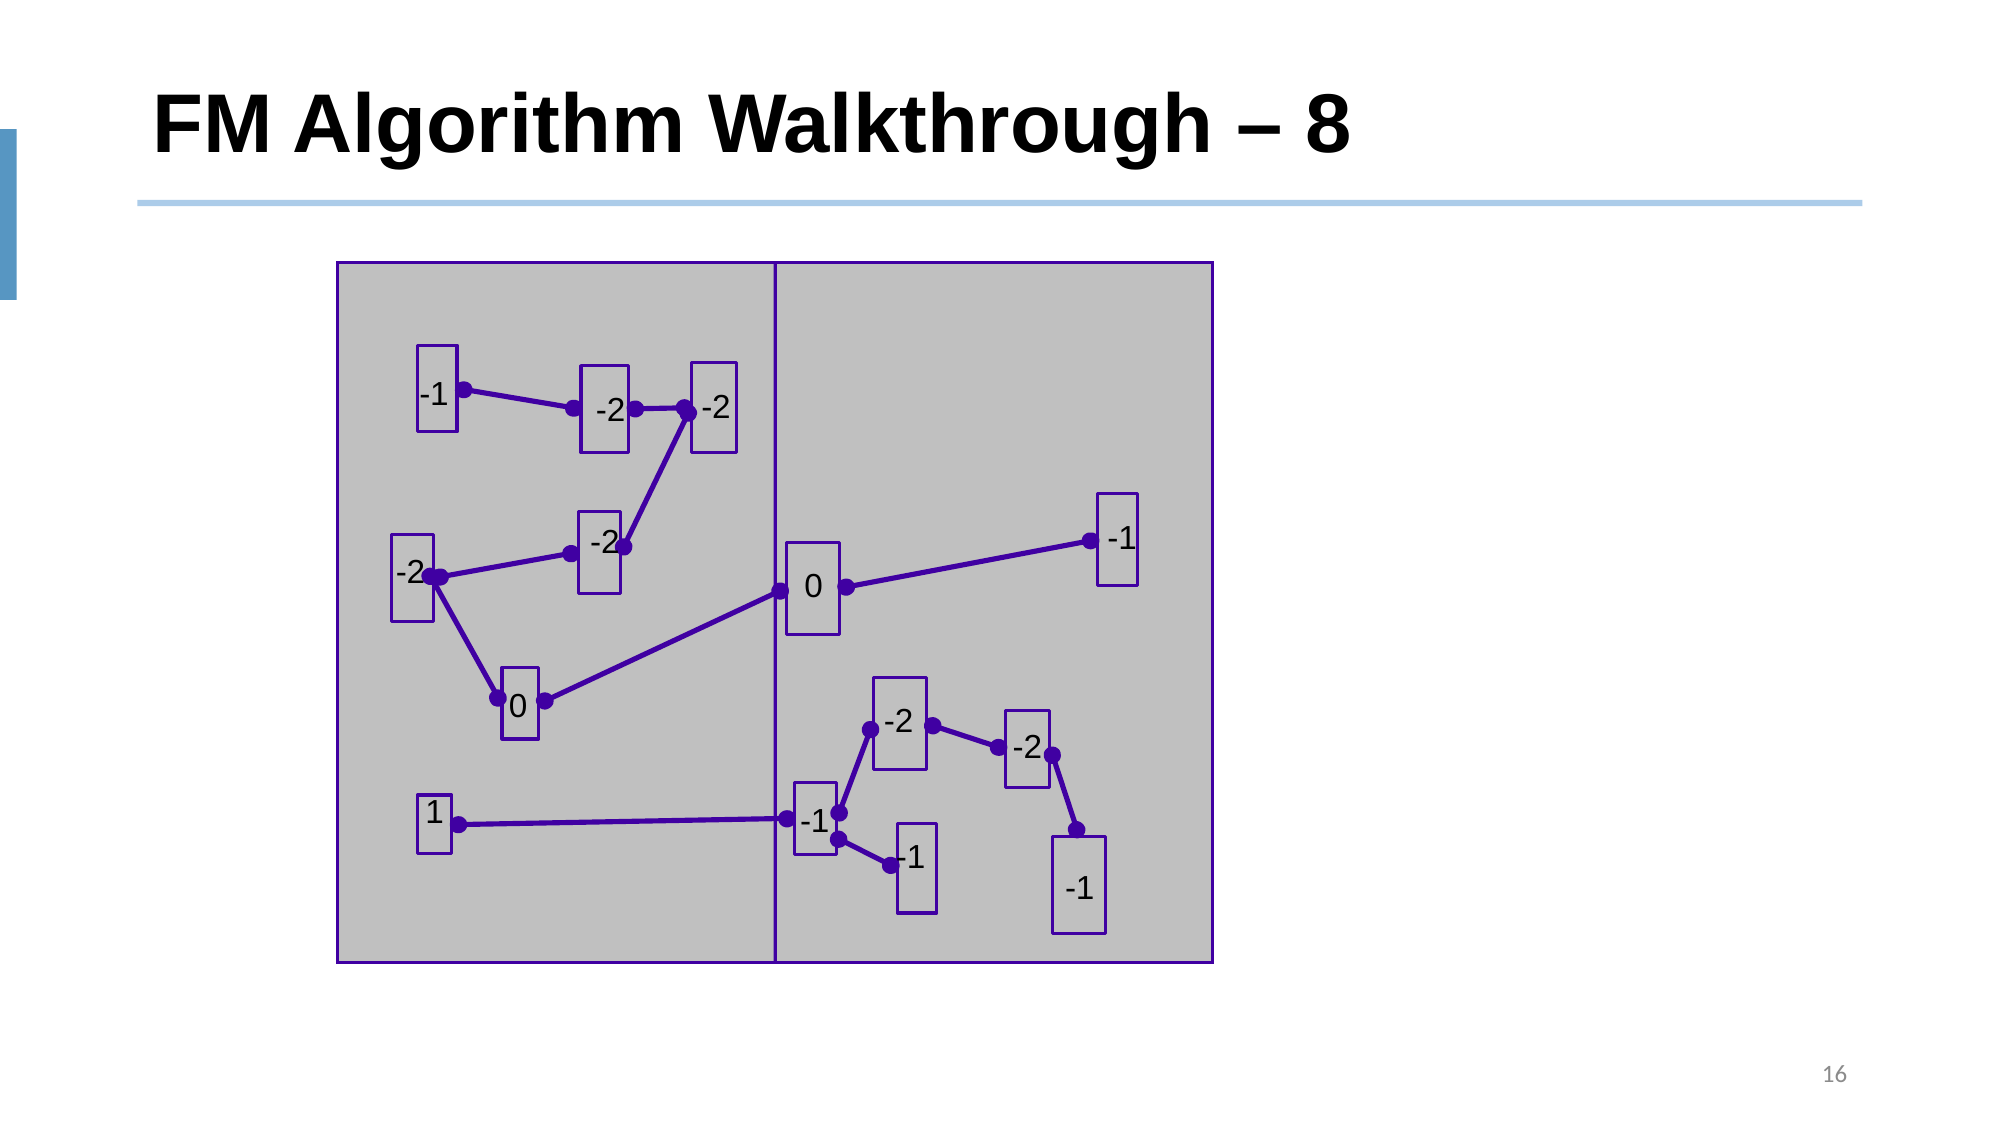

# FM Algorithm Walkthrough – 8

-1

-2
-2

-1
-2

-2
0

0
-2

-2

 1

-1

-1

-1
16